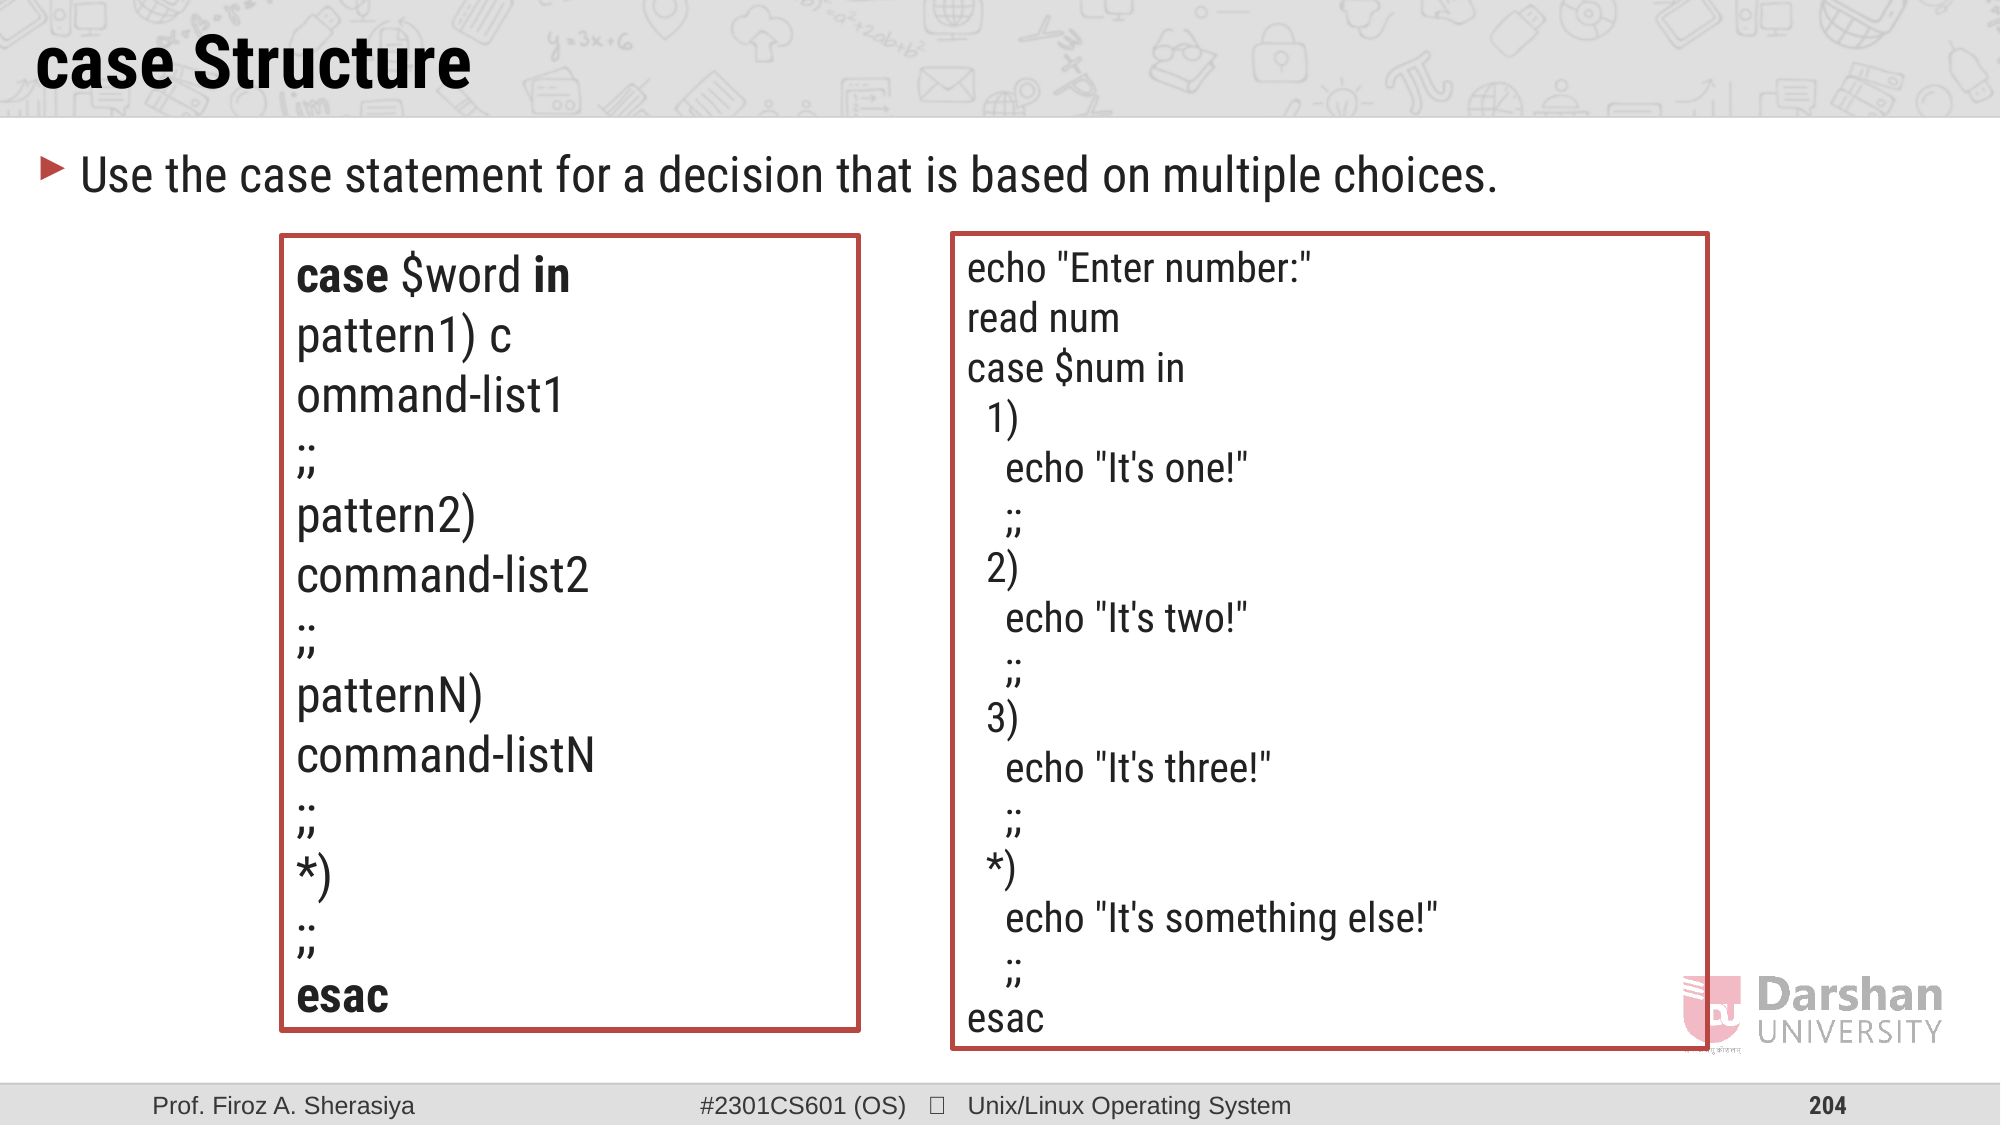

# case Structure
Use the case statement for a decision that is based on multiple choices.

echo "Enter number:"
read num
case $num in
  1)
    echo "It's one!"
    ;;
  2)
    echo "It's two!"
    ;;
  3)
    echo "It's three!"
    ;;
  *)
    echo "It's something else!"
    ;;
esac
case $word in
pattern1) c
ommand-list1
;;
pattern2)
command-list2
;;
patternN)
command-listN
;;
*)
;;
esac